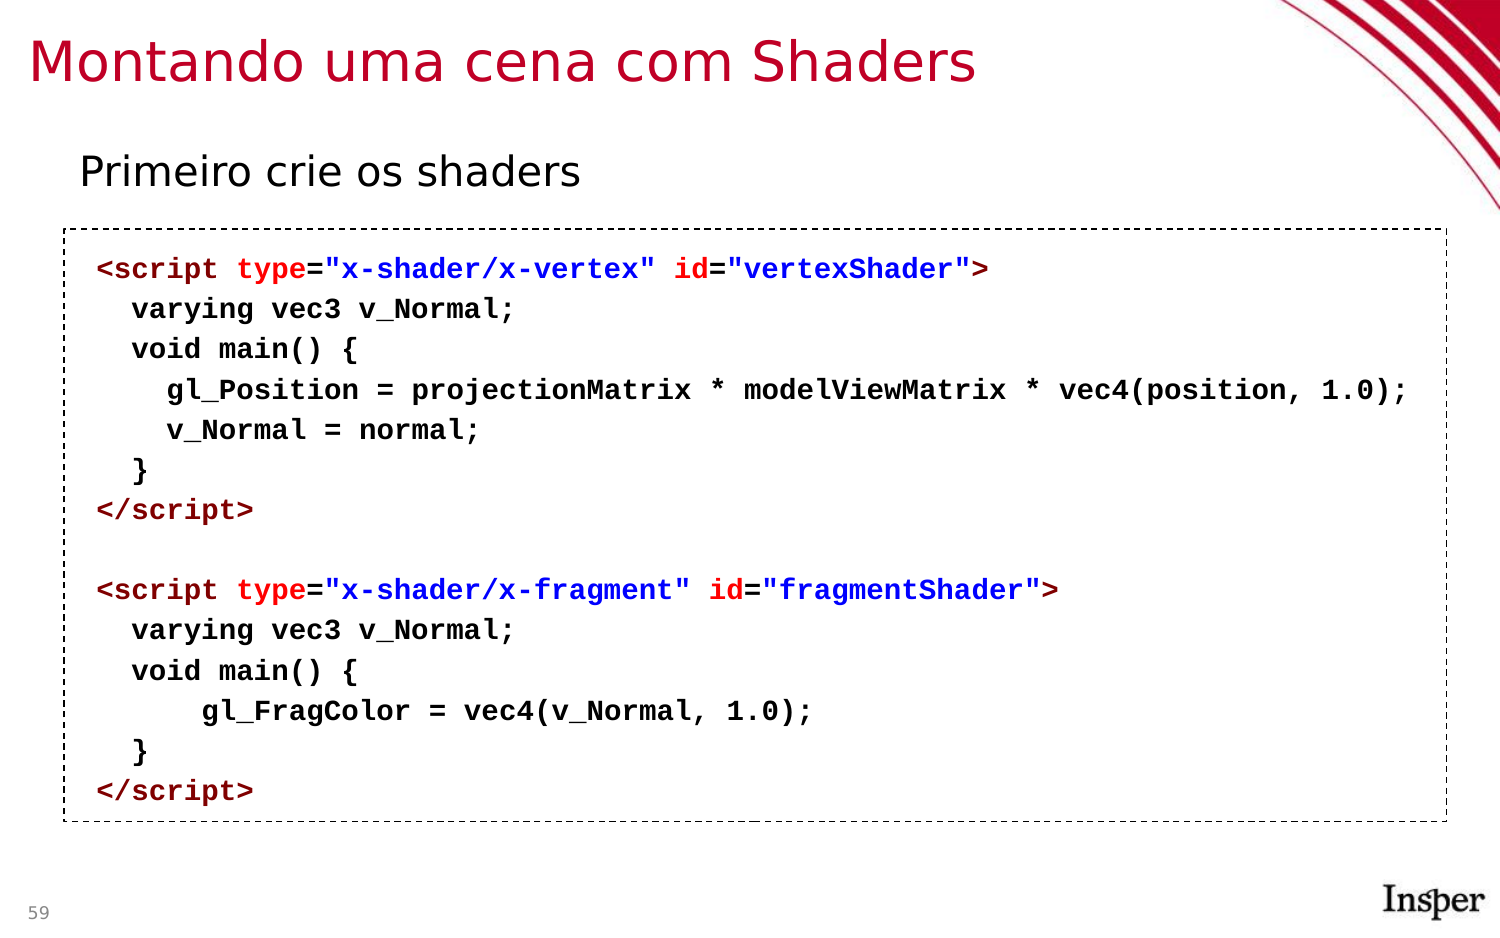

# Montando uma cena com Shaders
Primeiro crie os shaders
 <script type="x-shader/x-vertex" id="vertexShader">
   varying vec3 v_Normal;
   void main() {
     gl_Position = projectionMatrix * modelViewMatrix * vec4(position, 1.0);
     v_Normal = normal;
   }
 </script>

 <script type="x-shader/x-fragment" id="fragmentShader">
   varying vec3 v_Normal;
   void main() {
       gl_FragColor = vec4(v_Normal, 1.0);
   }
 </script>
59